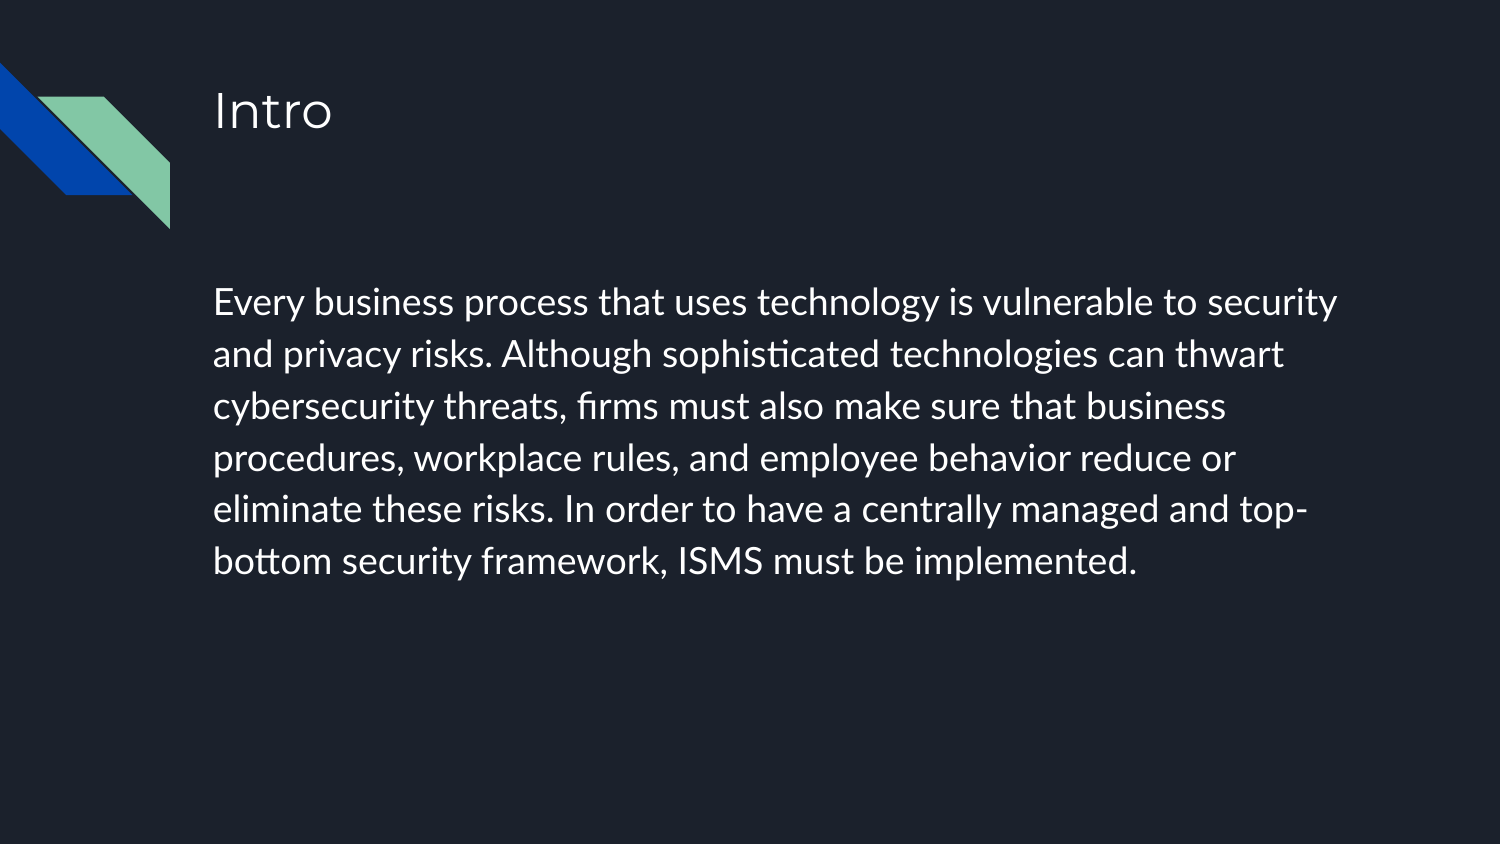

# Intro
Every business process that uses technology is vulnerable to security and privacy risks. Although sophisticated technologies can thwart cybersecurity threats, firms must also make sure that business procedures, workplace rules, and employee behavior reduce or eliminate these risks. In order to have a centrally managed and top-bottom security framework, ISMS must be implemented.